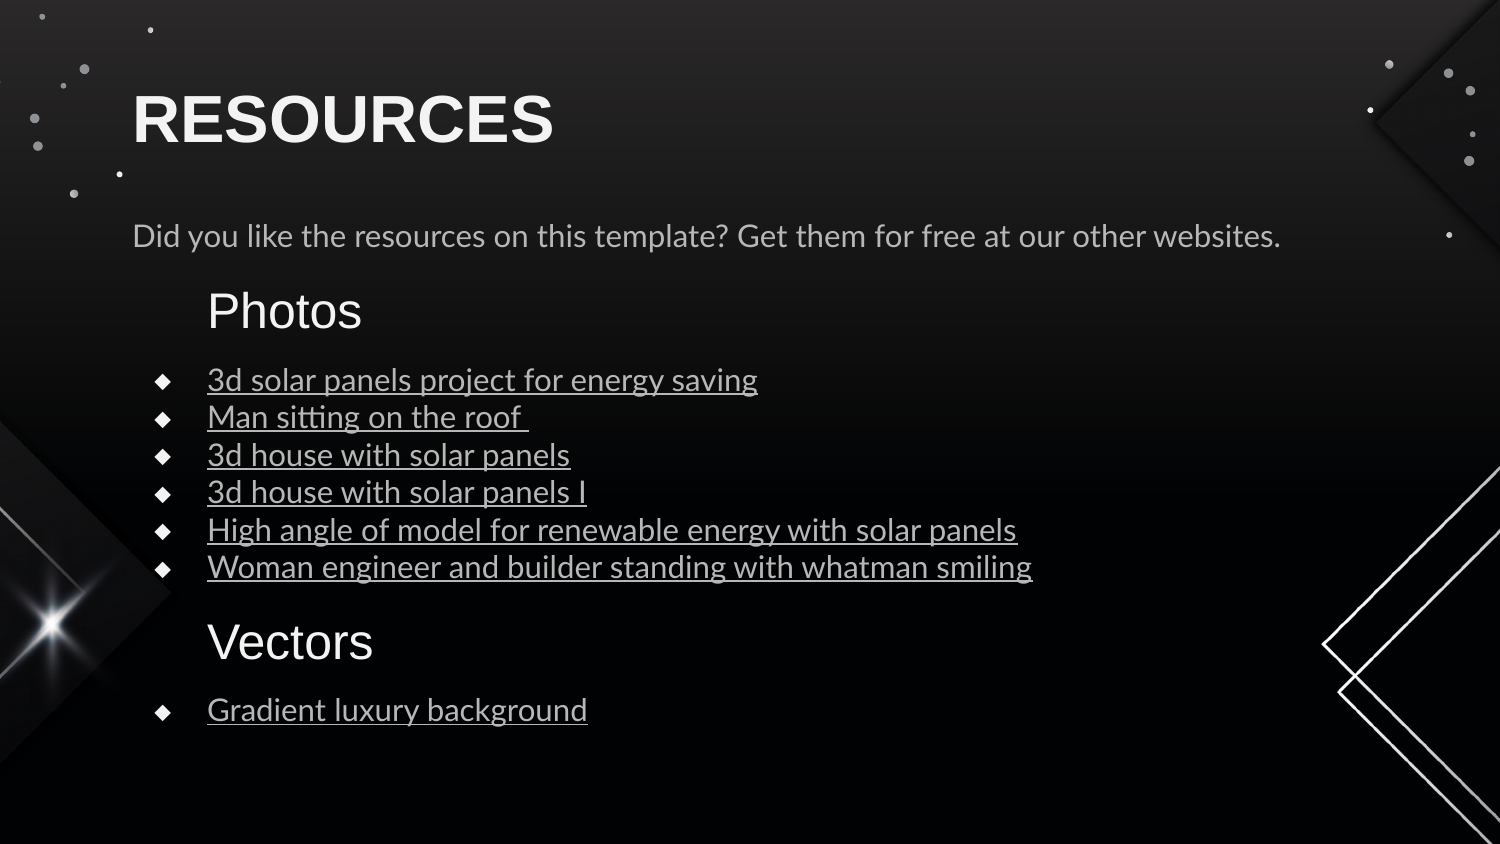

# RESOURCES
Did you like the resources on this template? Get them for free at our other websites.
Photos
3d solar panels project for energy saving
Man sitting on the roof
3d house with solar panels
3d house with solar panels I
High angle of model for renewable energy with solar panels
Woman engineer and builder standing with whatman smiling
Vectors
Gradient luxury background